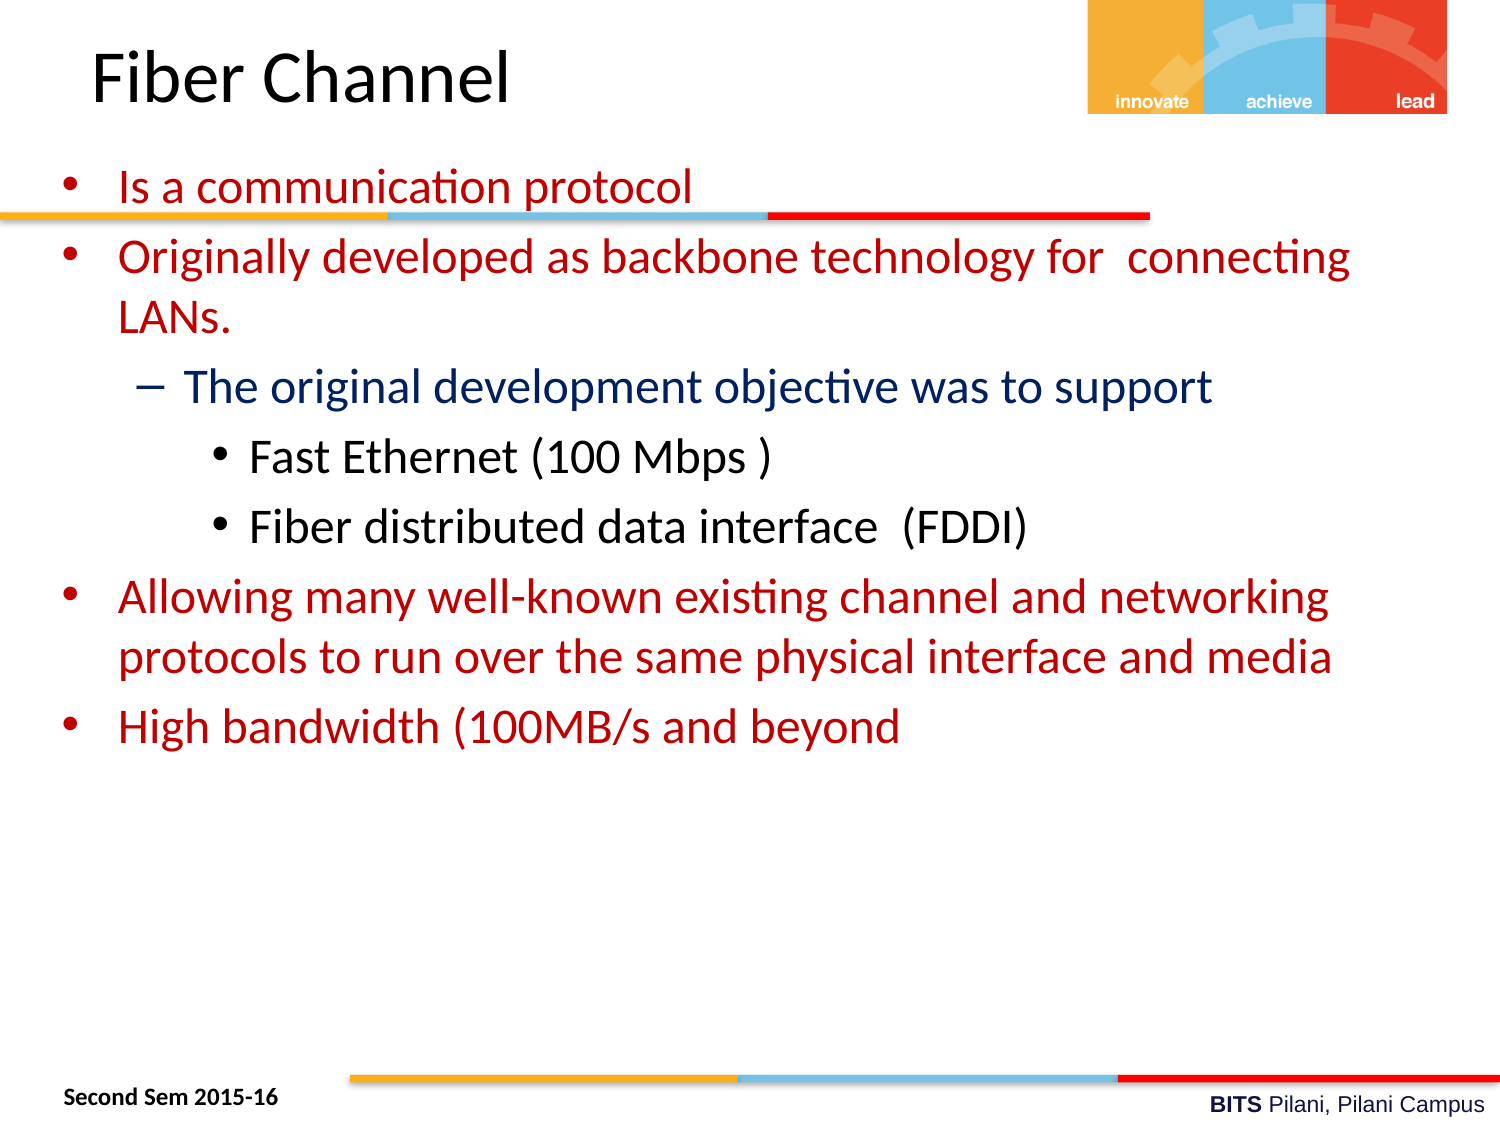

# Fiber Channel
Is a communication protocol
Originally developed as backbone technology for  connecting LANs.
The original development objective was to support
Fast Ethernet (100 Mbps )
Fiber distributed data interface  (FDDI)
Allowing many well-known existing channel and networking protocols to run over the same physical interface and media
High bandwidth (100MB/s and beyond